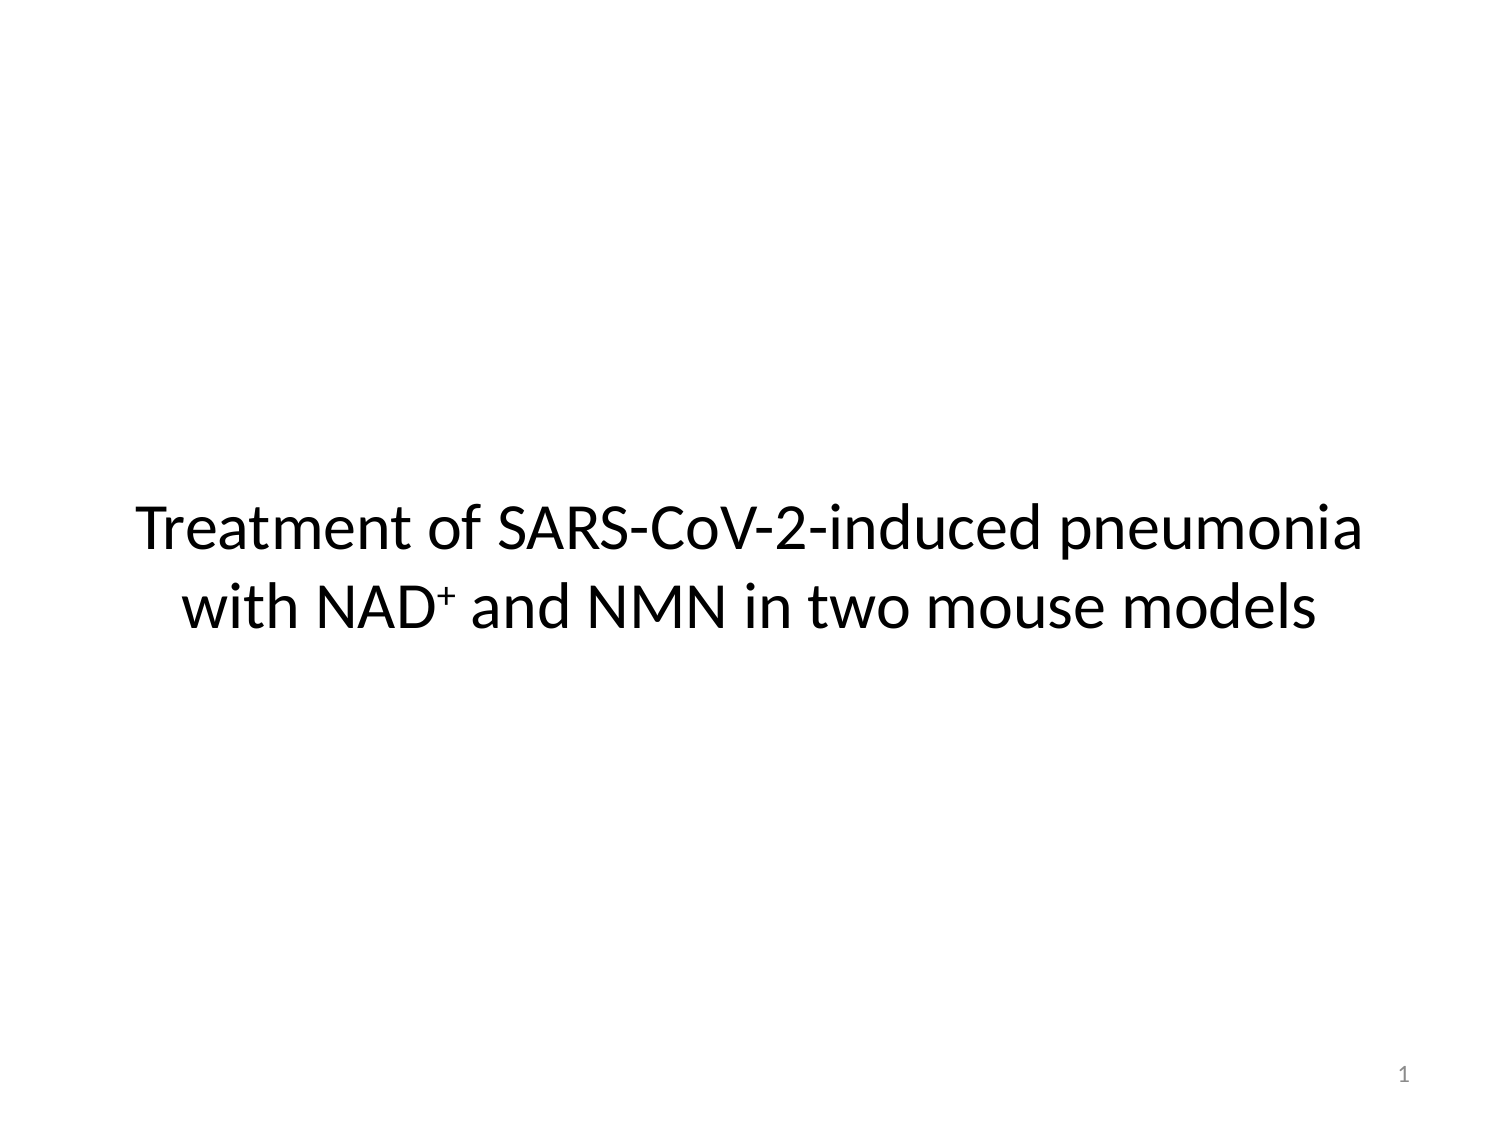

# Treatment of SARS-CoV-2-induced pneumonia with NAD+ and NMN in two mouse models
1